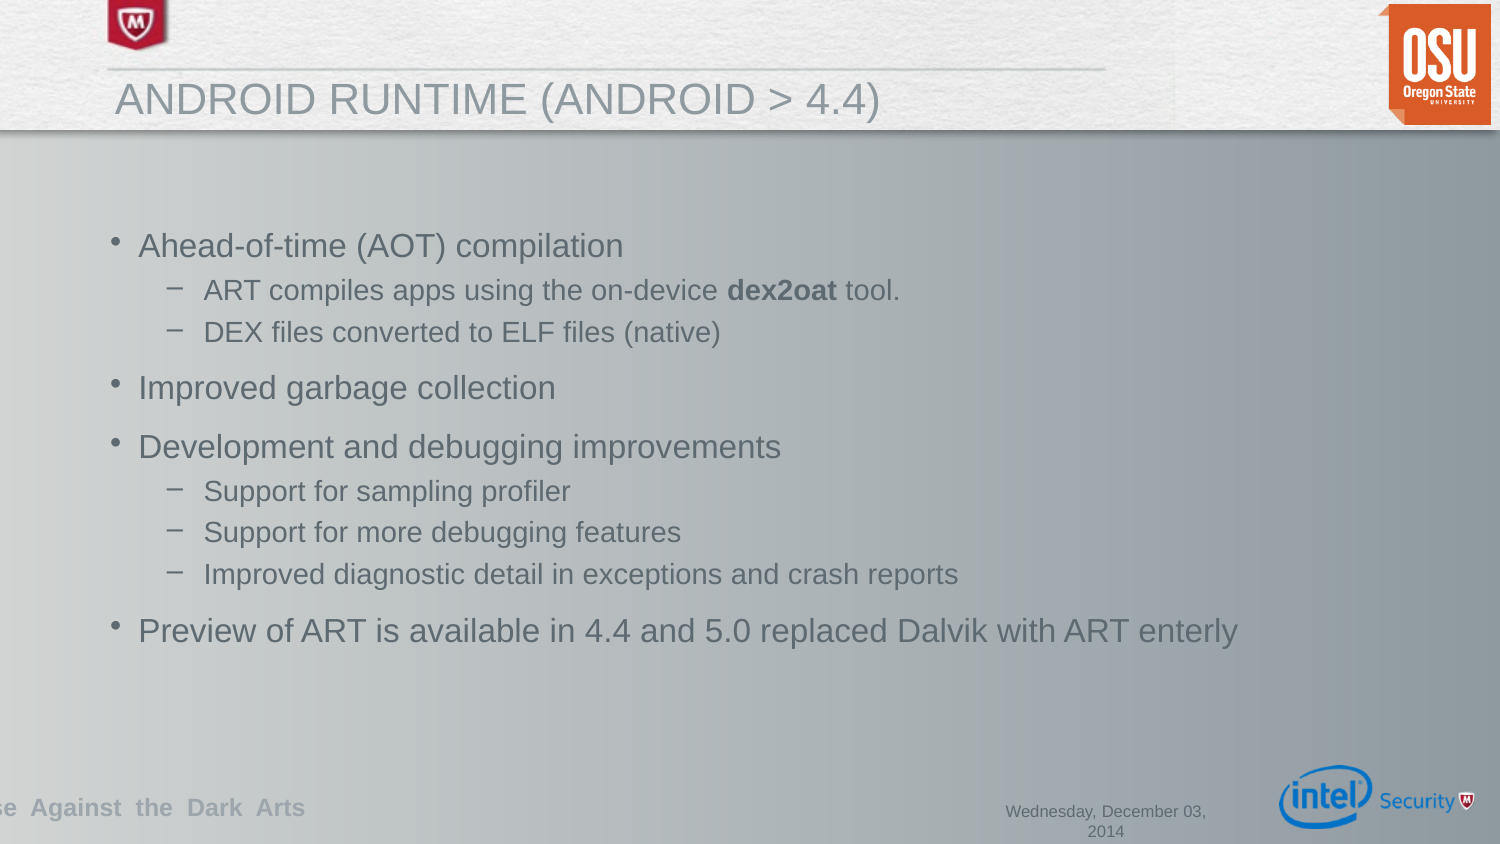

# Android runtime (android > 4.4)

Ahead-of-time (AOT) compilation
ART compiles apps using the on-device dex2oat tool.
DEX files converted to ELF files (native)
Improved garbage collection
Development and debugging improvements
Support for sampling profiler
Support for more debugging features
Improved diagnostic detail in exceptions and crash reports
Preview of ART is available in 4.4 and 5.0 replaced Dalvik with ART enterly

Wednesday, December 03, 2014